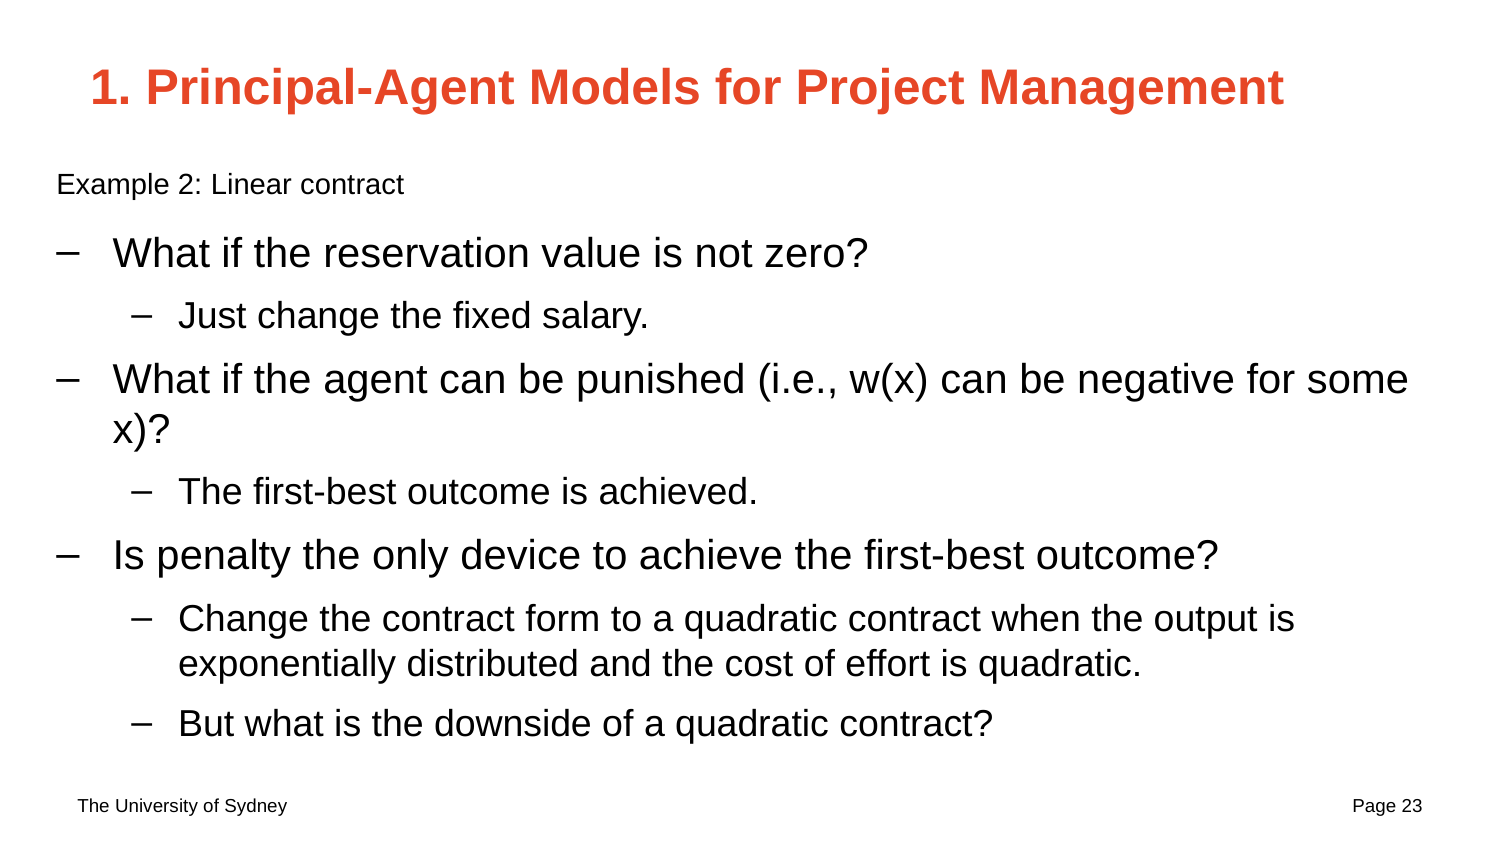

# 1. Principal-Agent Models for Project Management
Example 2: Linear contract
What if the reservation value is not zero?
Just change the fixed salary.
What if the agent can be punished (i.e., w(x) can be negative for some x)?
The first-best outcome is achieved.
Is penalty the only device to achieve the first-best outcome?
Change the contract form to a quadratic contract when the output is exponentially distributed and the cost of effort is quadratic.
But what is the downside of a quadratic contract?